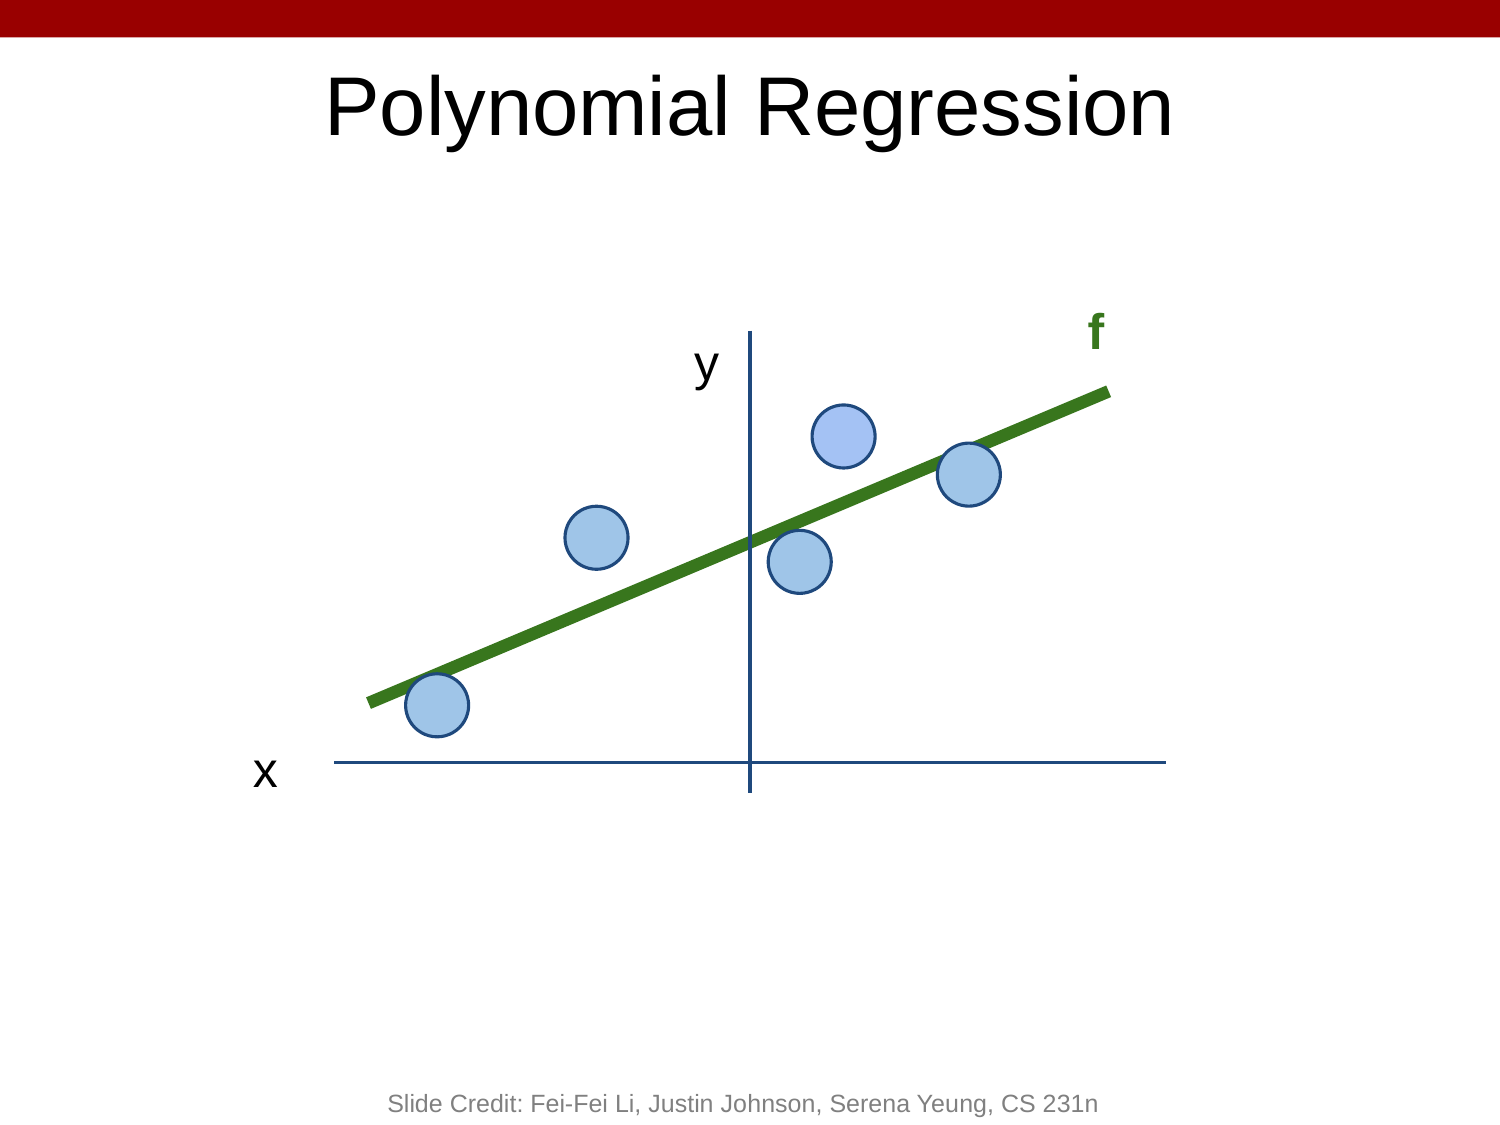

# Polynomial Regression
f
y

x
26
Slide Credit: Fei-Fei Li, Justin Johnson, Serena Yeung, CS 231n